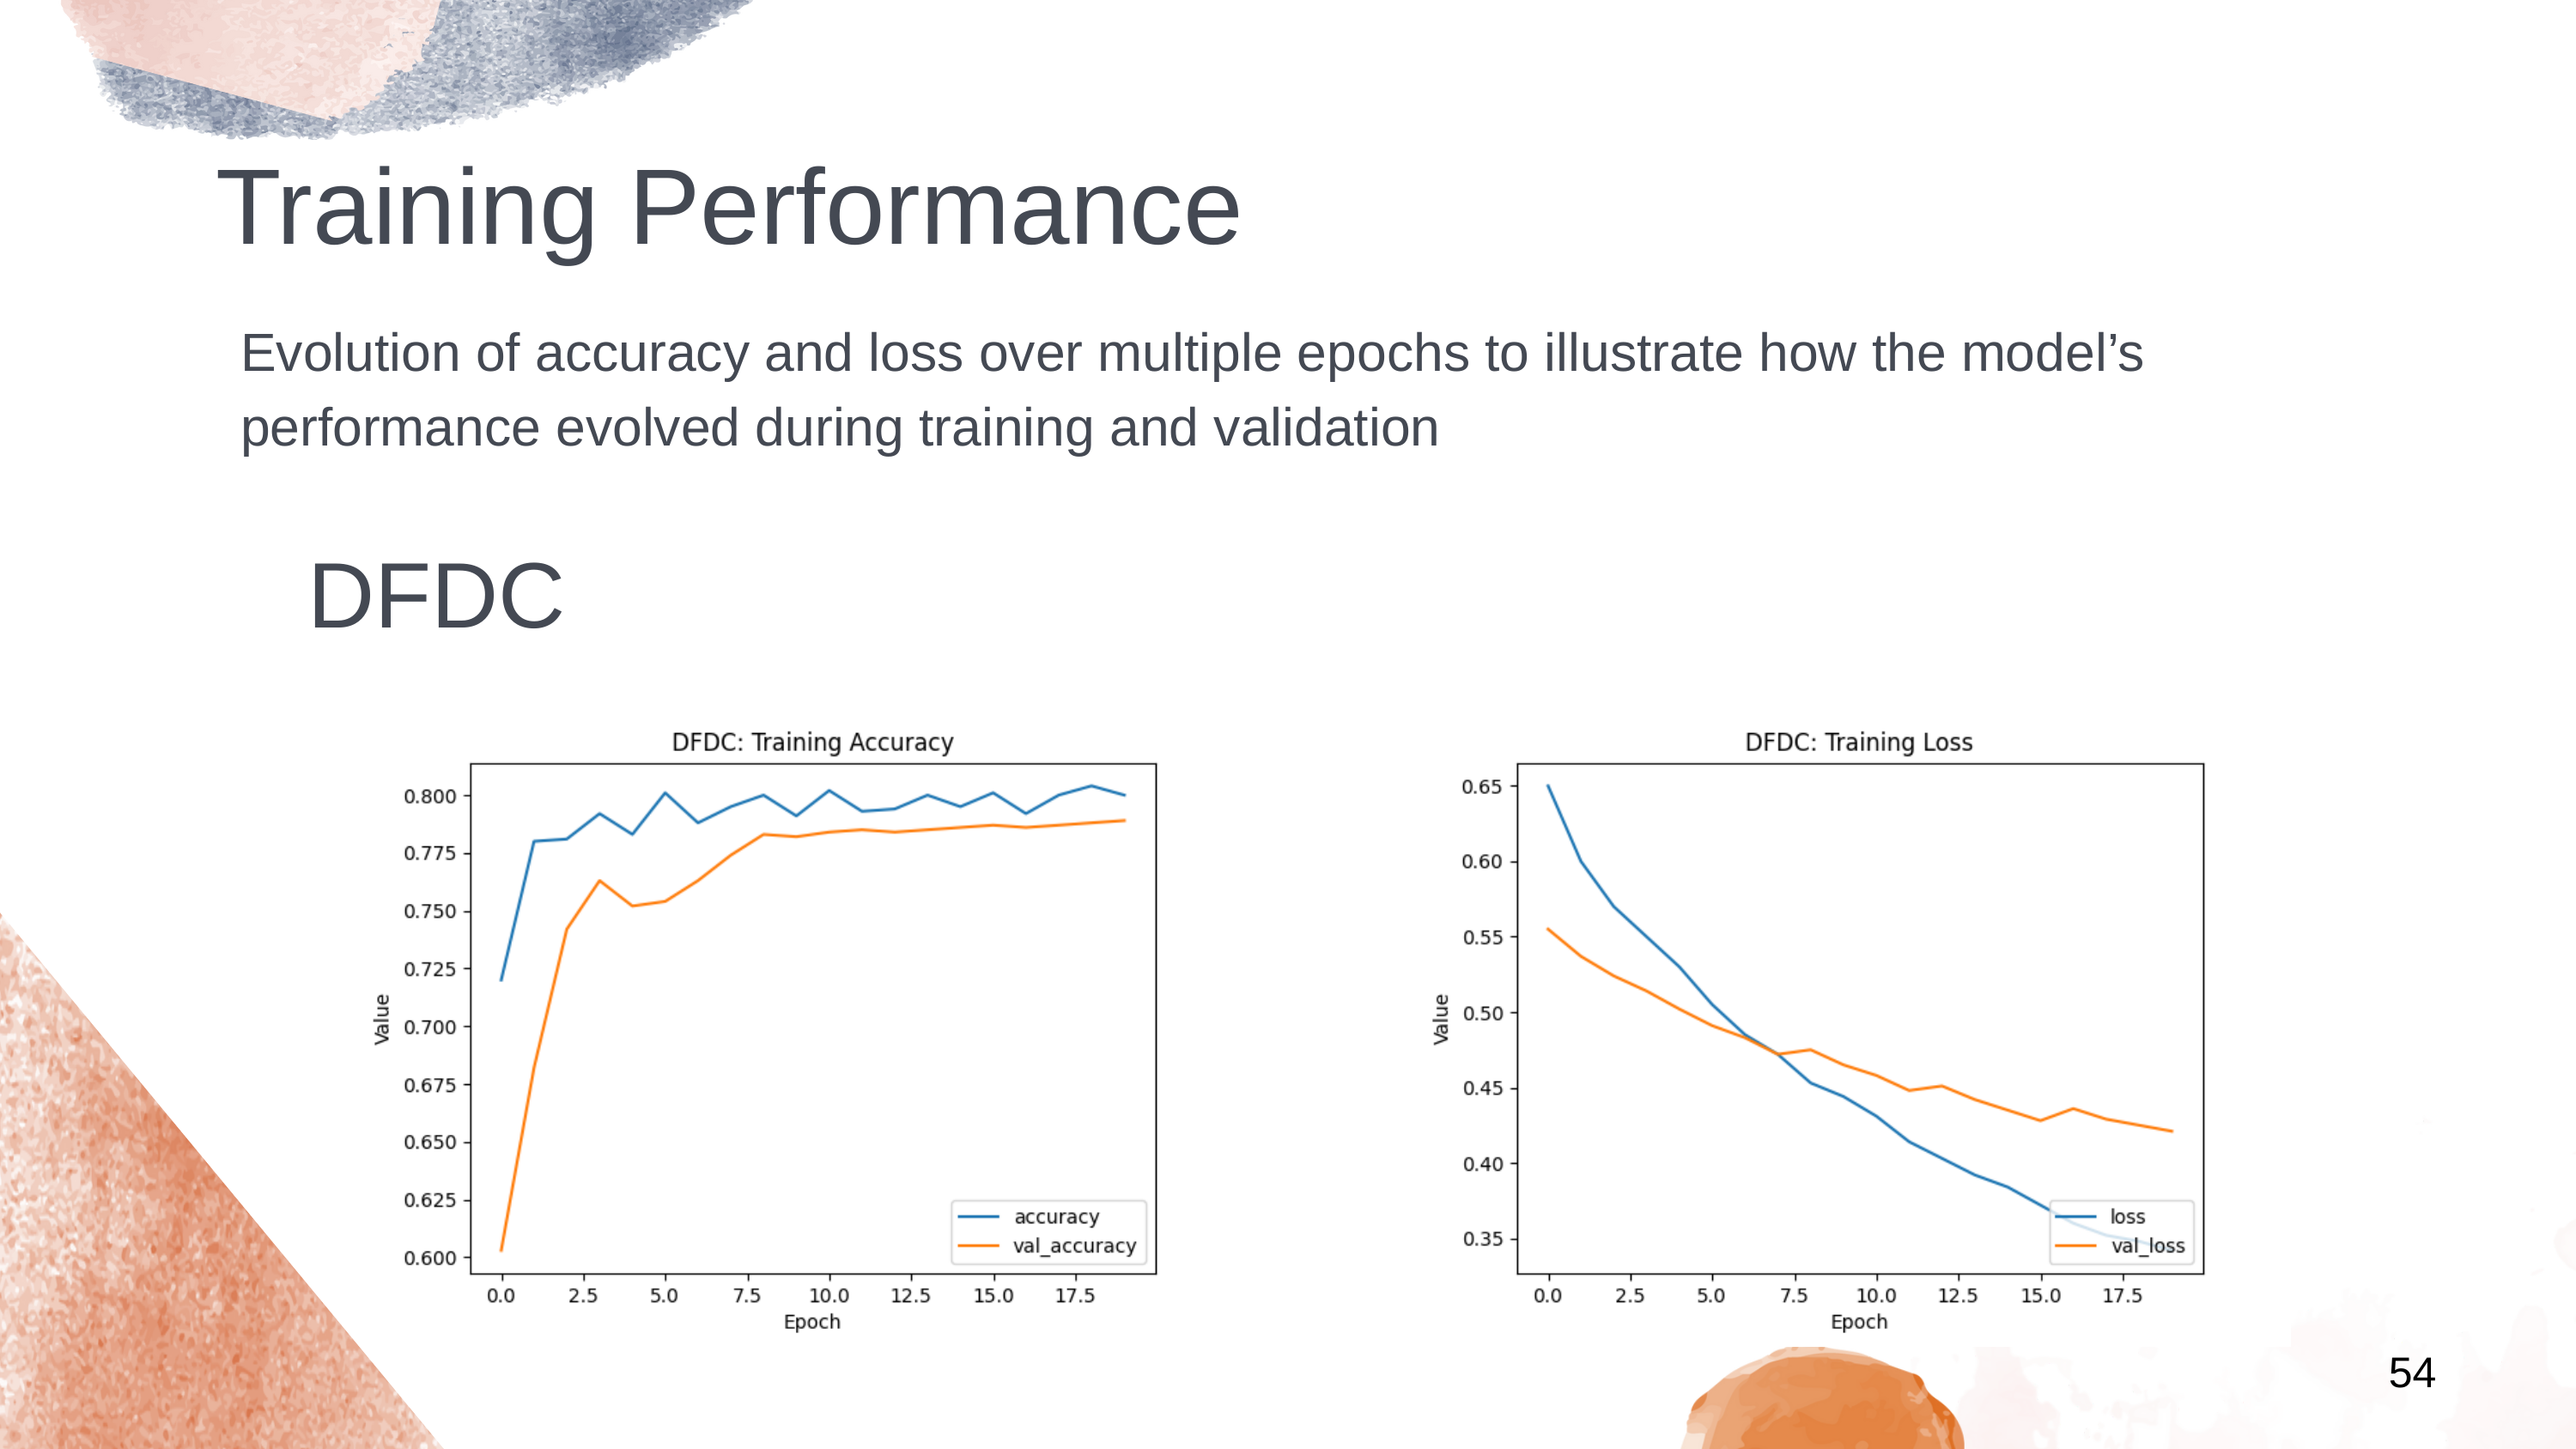

Training Performance
Evolution of accuracy and loss over multiple epochs to illustrate how the model’s performance evolved during training and validation
DFDC

54